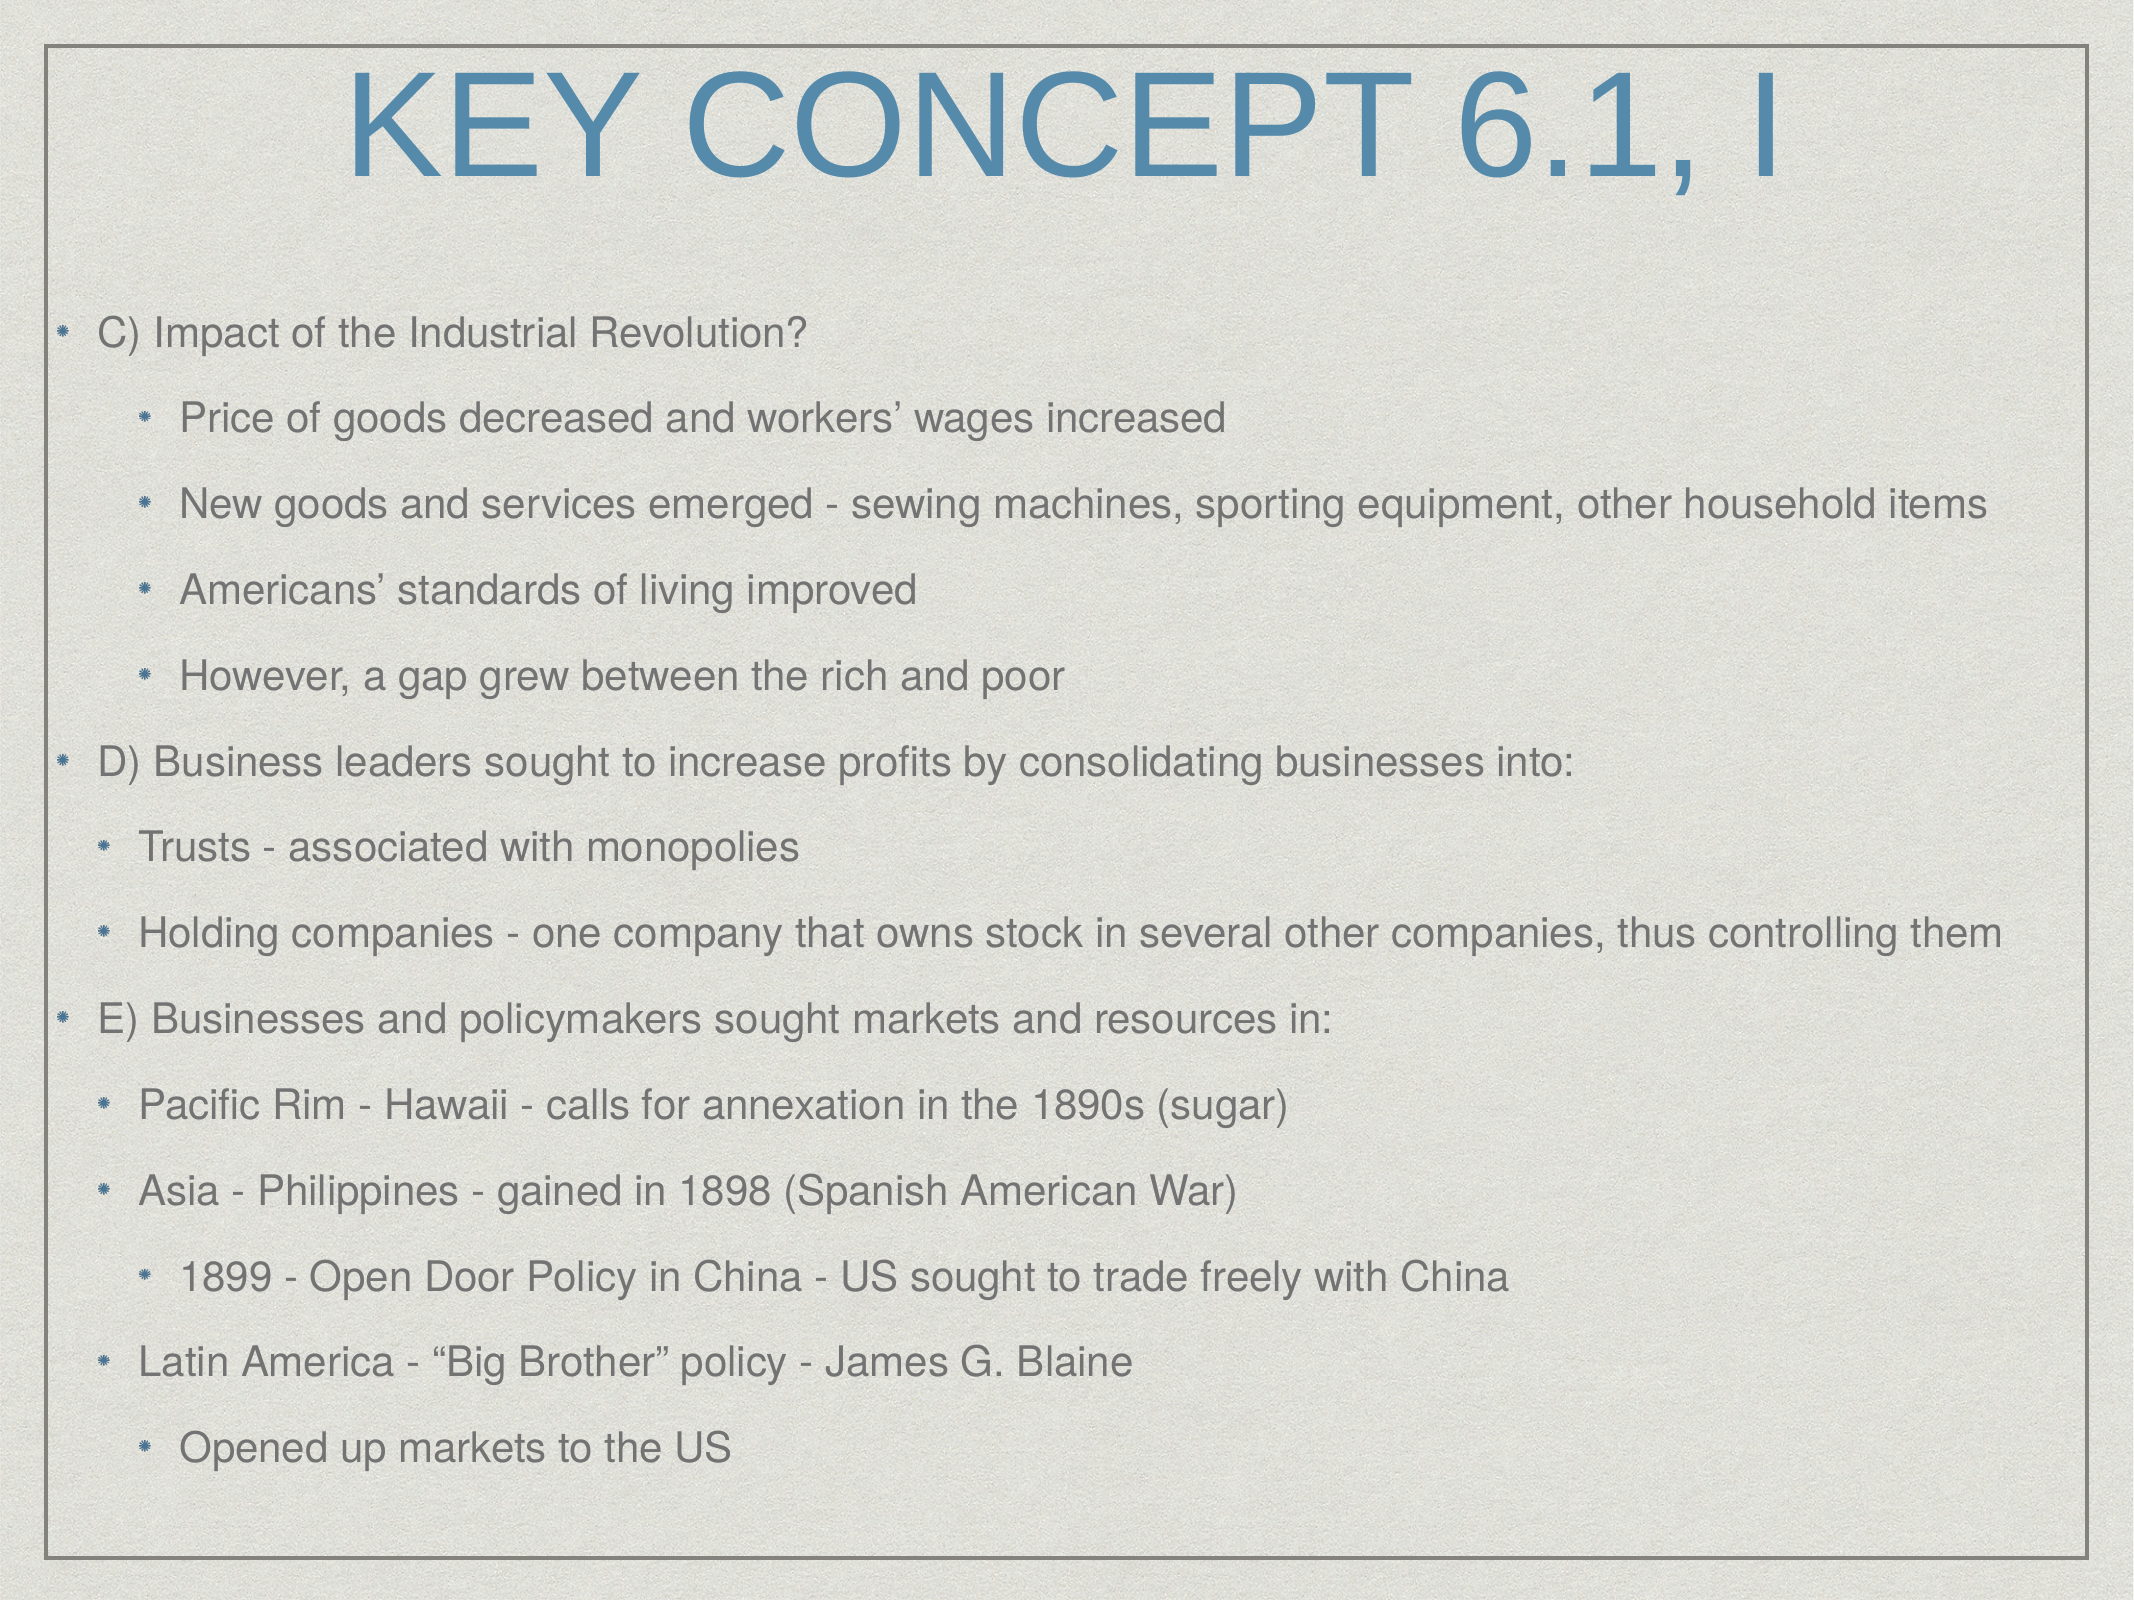

# KEY CONCEPT 6.1, I
C) Impact of the Industrial Revolution?
Price of goods decreased and workers’ wages increased
New goods and services emerged - sewing machines, sporting equipment, other household items
Americans’ standards of living improved
However, a gap grew between the rich and poor
D) Business leaders sought to increase profits by consolidating businesses into:
Trusts - associated with monopolies
Holding companies - one company that owns stock in several other companies, thus controlling them
E) Businesses and policymakers sought markets and resources in:
Pacific Rim - Hawaii - calls for annexation in the 1890s (sugar)
Asia - Philippines - gained in 1898 (Spanish American War)
1899 - Open Door Policy in China - US sought to trade freely with China
Latin America - “Big Brother” policy - James G. Blaine
Opened up markets to the US